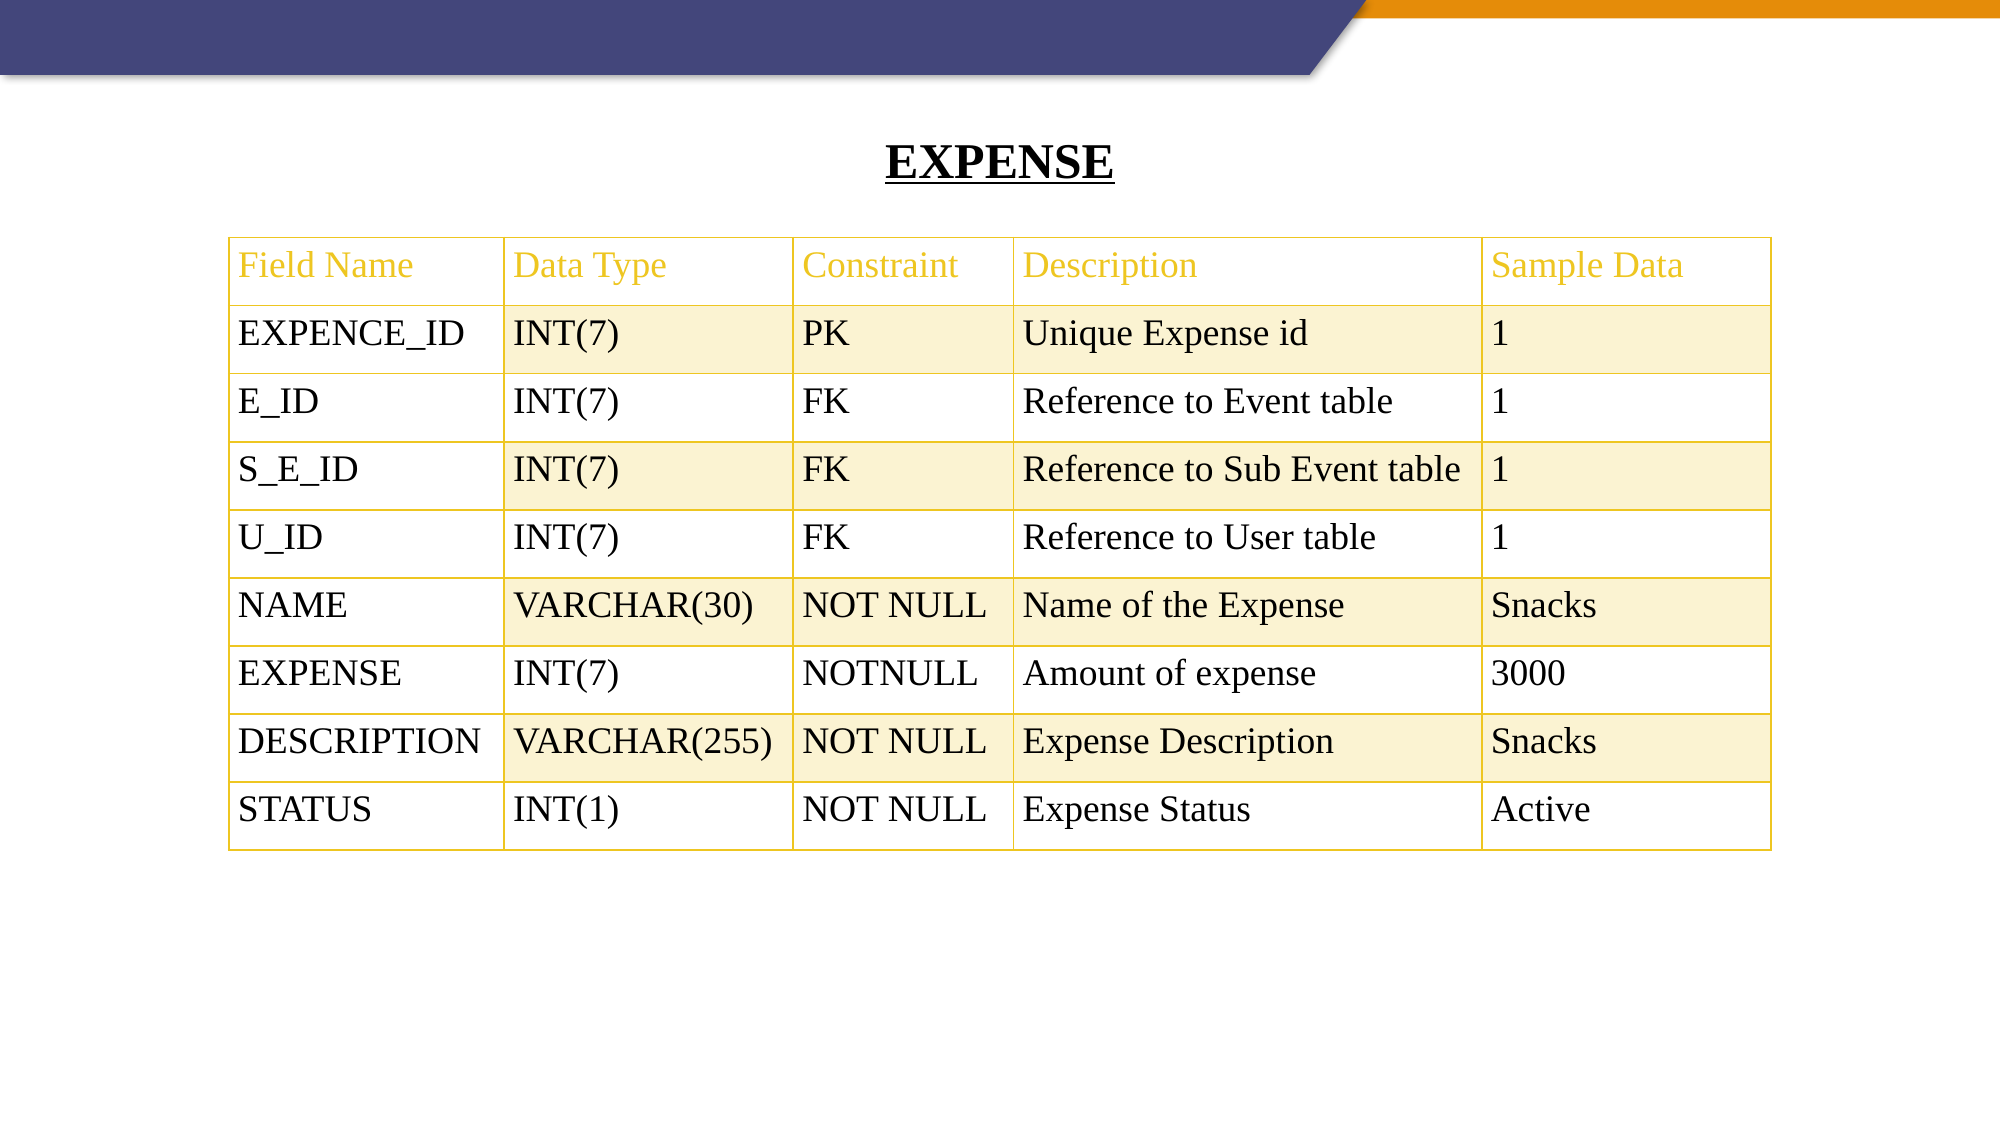

EXPENSE
| Field Name | Data Type | Constraint | Description | Sample Data |
| --- | --- | --- | --- | --- |
| EXPENCE\_ID | INT(7) | PK | Unique Expense id | 1 |
| E\_ID | INT(7) | FK | Reference to Event table | 1 |
| S\_E\_ID | INT(7) | FK | Reference to Sub Event table | 1 |
| U\_ID | INT(7) | FK | Reference to User table | 1 |
| NAME | VARCHAR(30) | NOT NULL | Name of the Expense | Snacks |
| EXPENSE | INT(7) | NOTNULL | Amount of expense | 3000 |
| DESCRIPTION | VARCHAR(255) | NOT NULL | Expense Description | Snacks |
| STATUS | INT(1) | NOT NULL | Expense Status | Active |